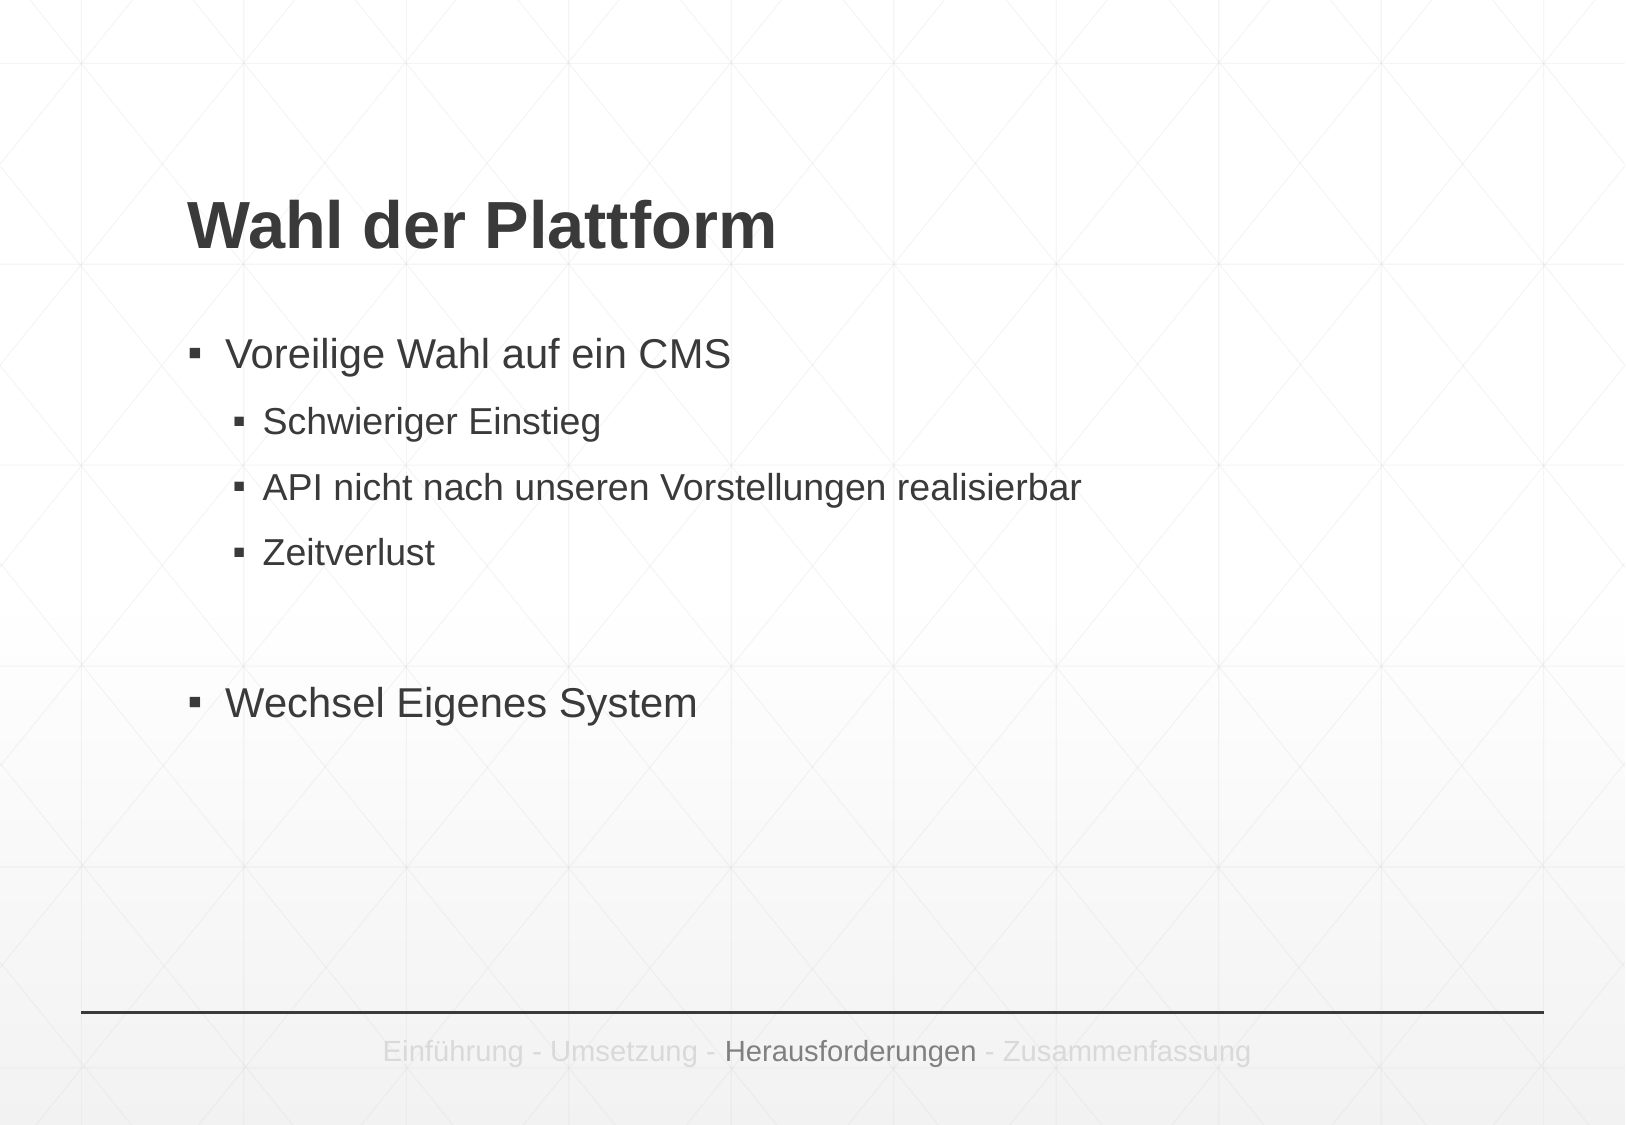

# Wahl der Plattform
Voreilige Wahl auf ein CMS
Schwieriger Einstieg
API nicht nach unseren Vorstellungen realisierbar
Zeitverlust

Wechsel Eigenes System
Einführung - Umsetzung - Herausforderungen - Zusammenfassung